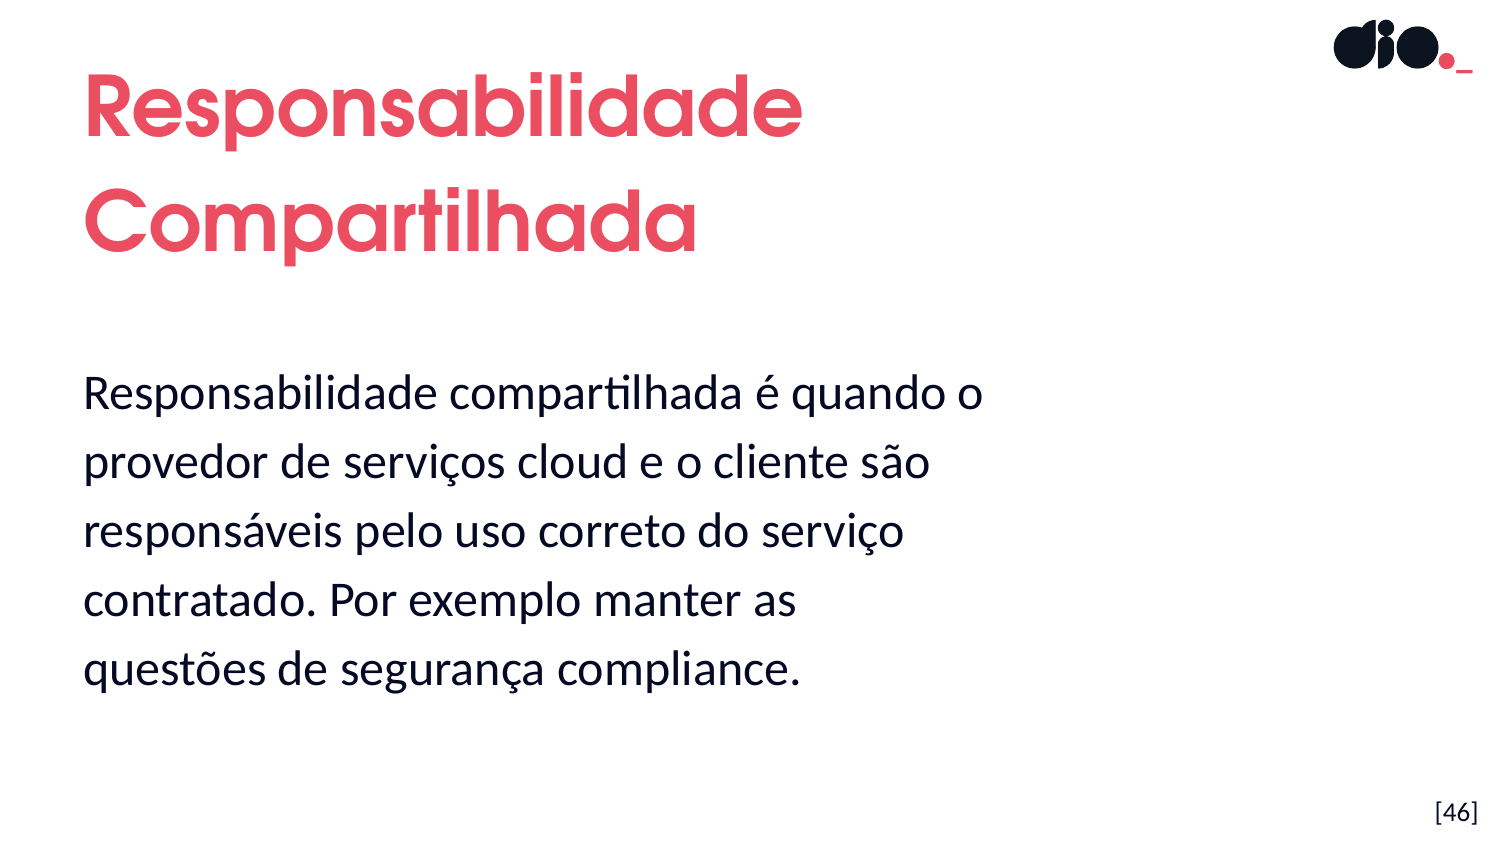

Responsabilidade Compartilhada
Responsabilidade compartilhada é quando o provedor de serviços cloud e o cliente são responsáveis pelo uso correto do serviço contratado. Por exemplo manter as questões de segurança compliance.
[46]